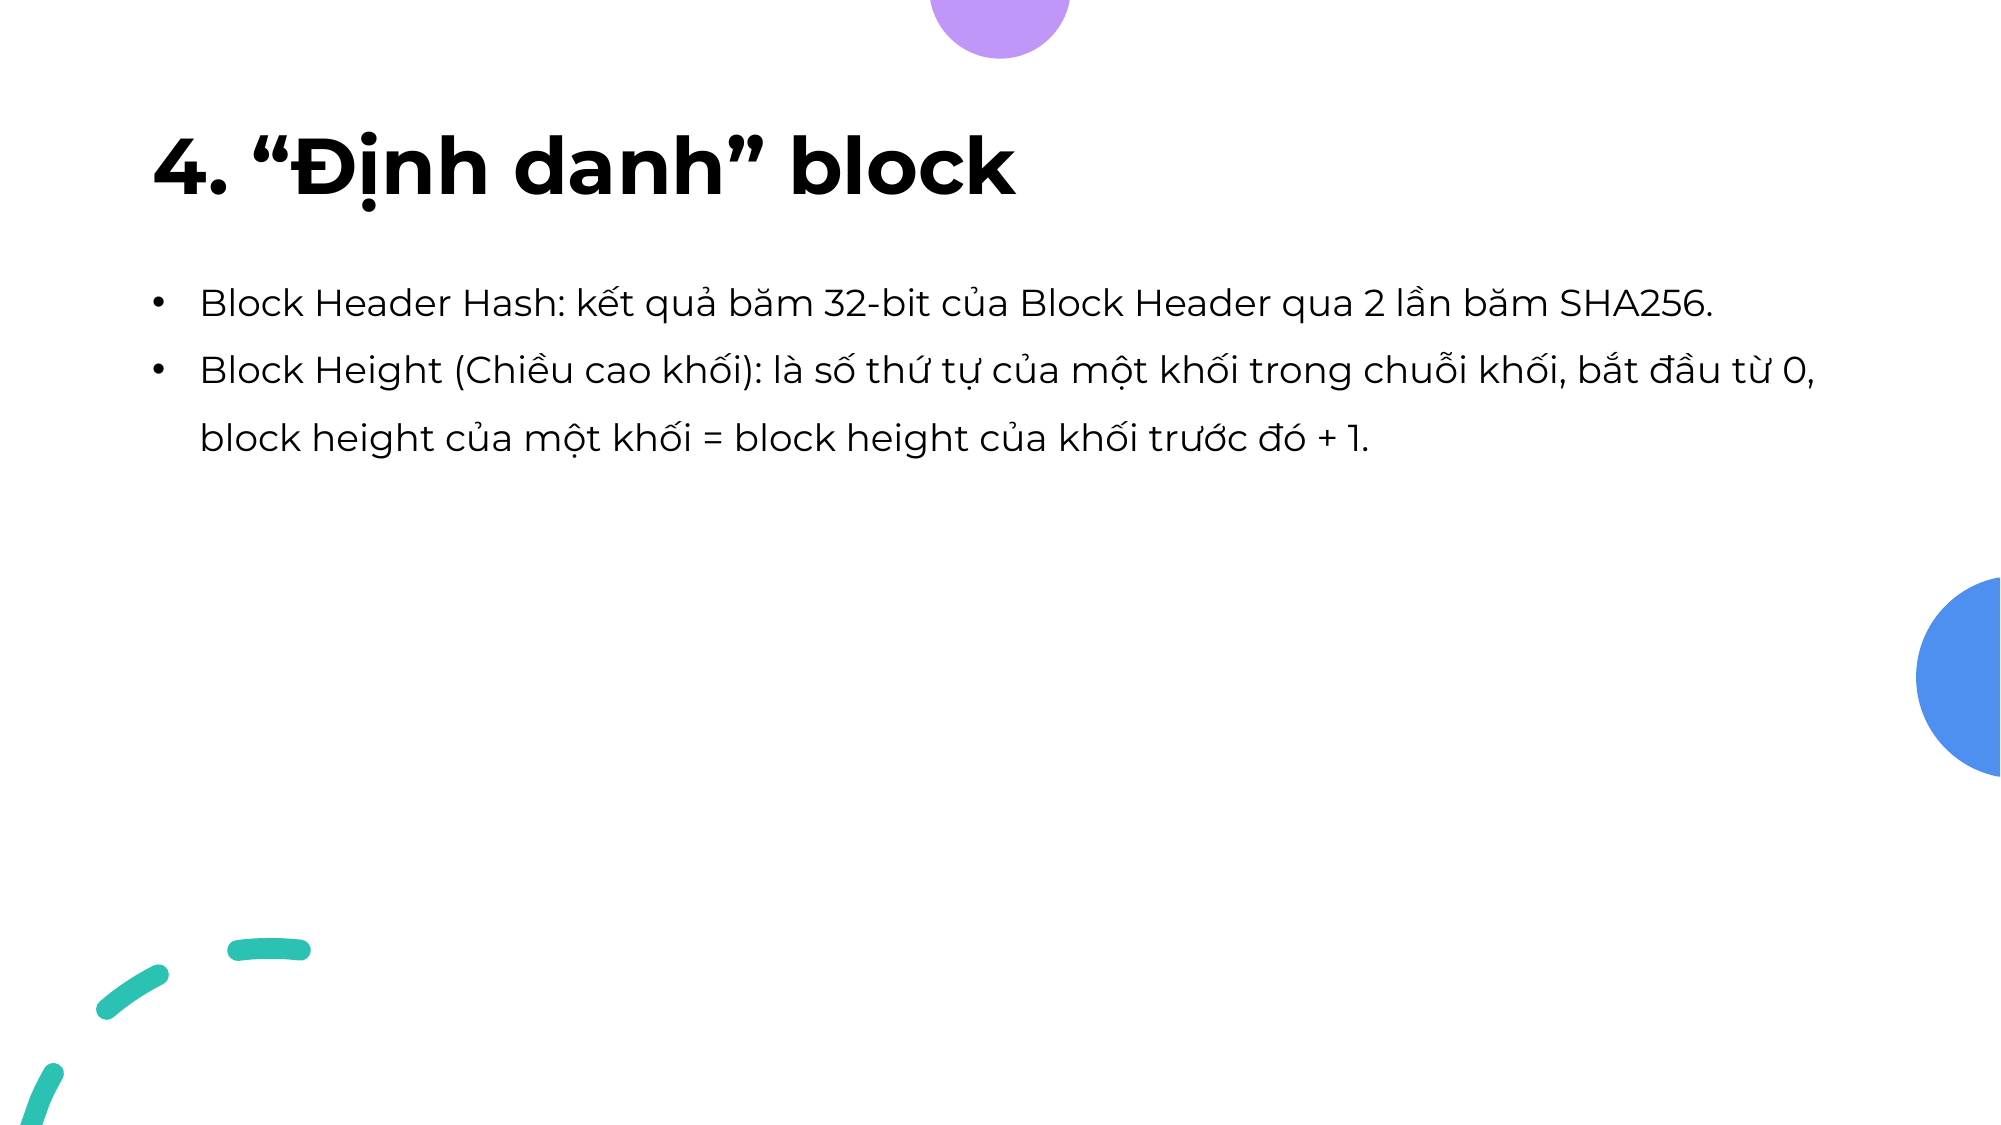

# 4. “Định danh” block

Block Header Hash: kết quả băm 32-bit của Block Header qua 2 lần băm SHA256.
Block Height (Chiều cao khối): là số thứ tự của một khối trong chuỗi khối, bắt đầu từ 0, block height của một khối = block height của khối trước đó + 1.